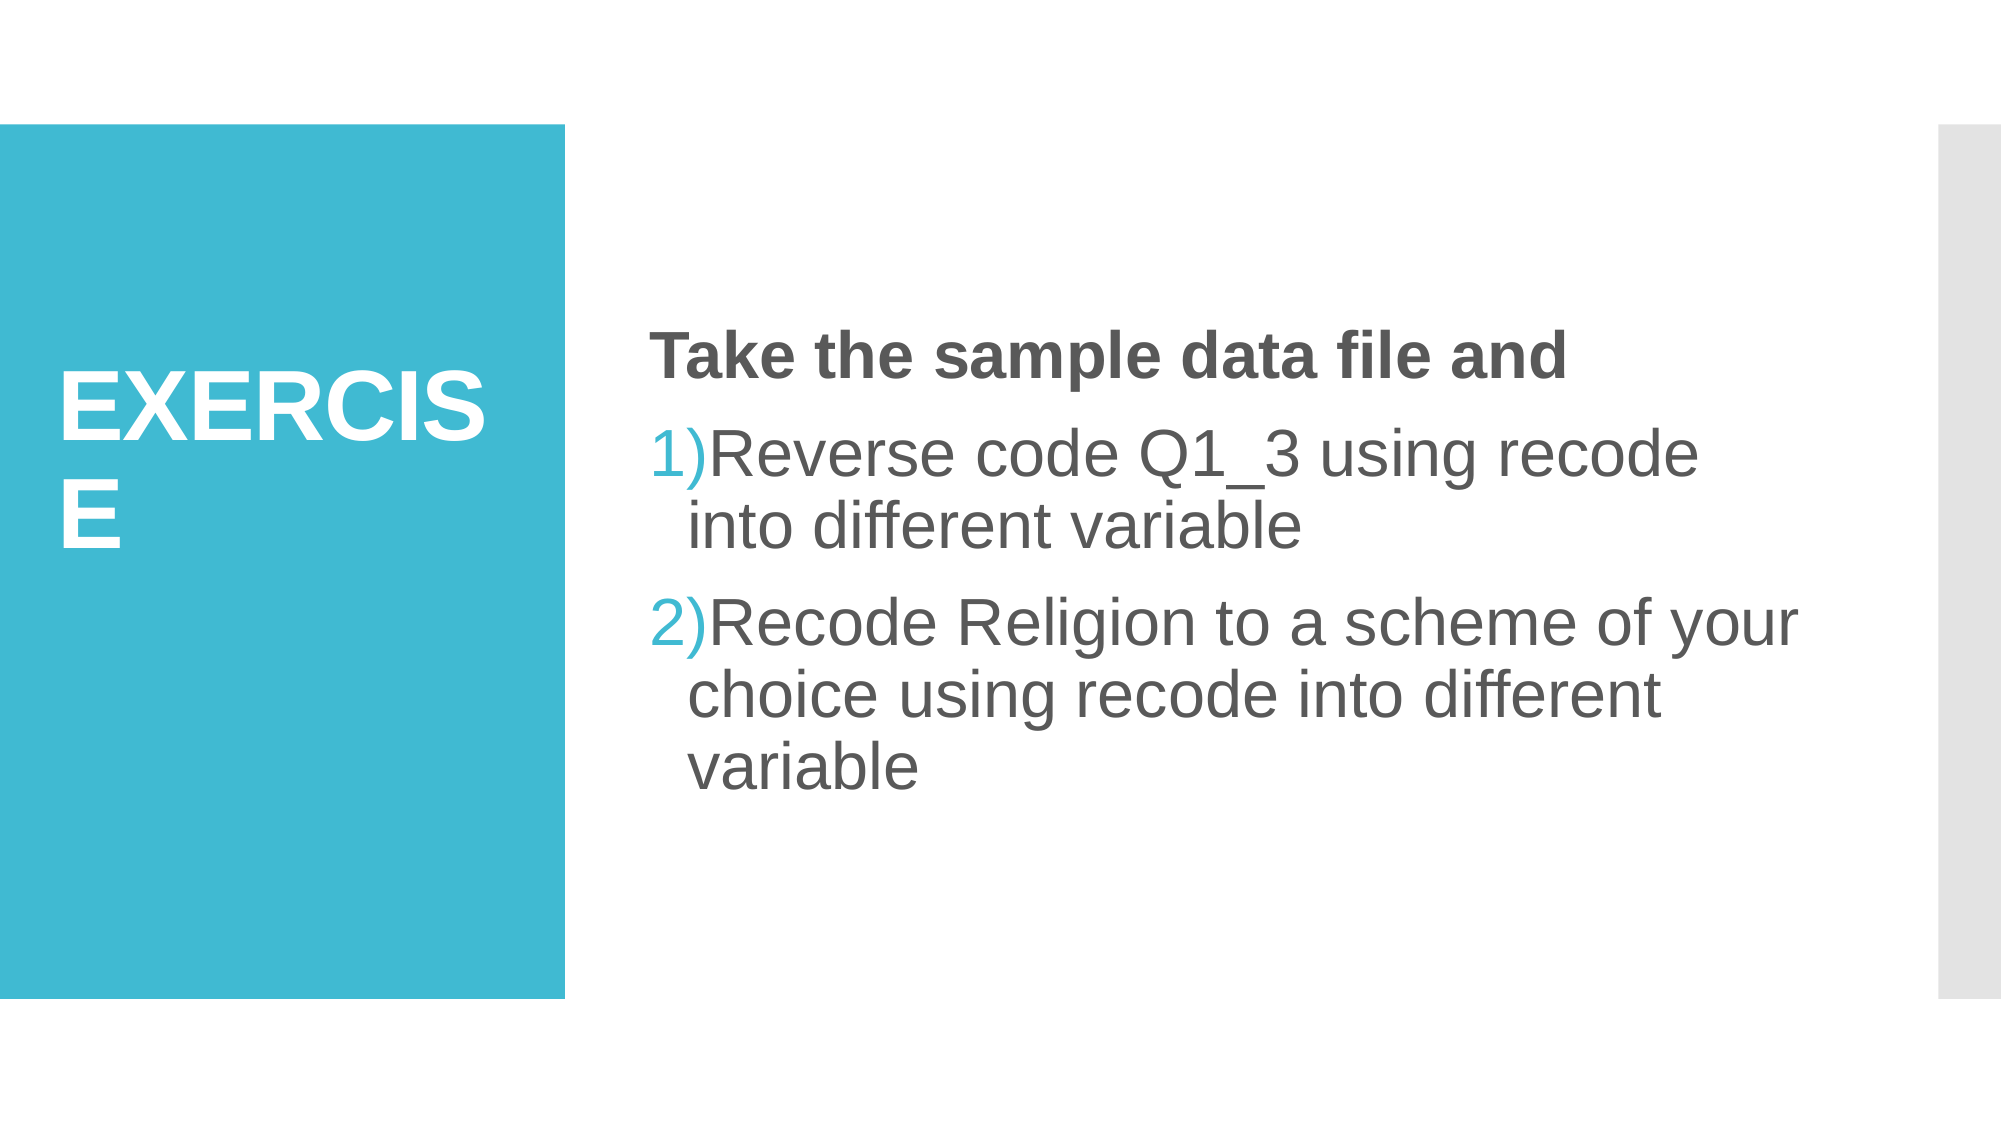

Take the sample data file and
Reverse code Q1_3 using recode into different variable
Recode Religion to a scheme of your choice using recode into different variable
# EXERCISE